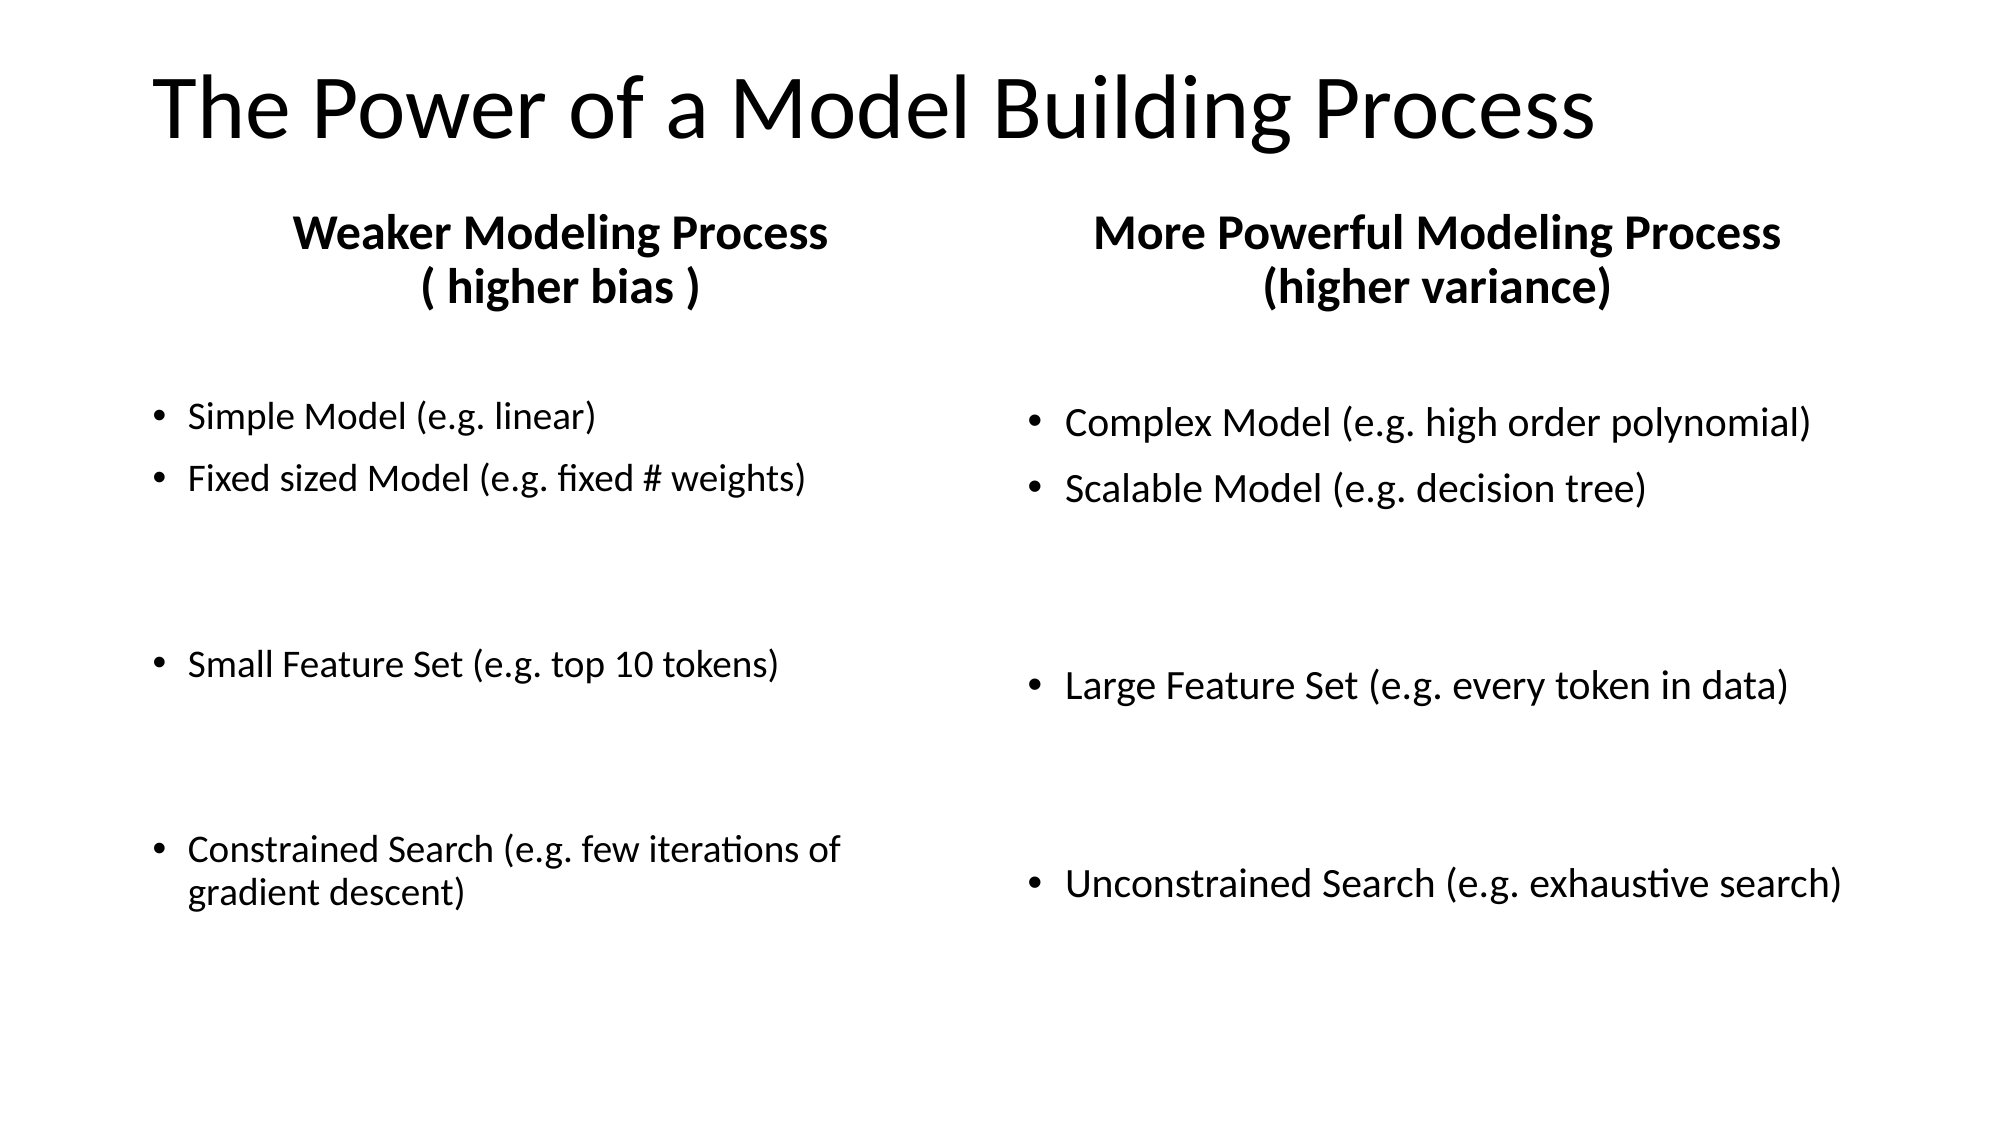

# The Power of a Model Building Process
Weaker Modeling Process
( higher bias )
More Powerful Modeling Process
(higher variance)

Simple Model (e.g. linear)
Fixed sized Model (e.g. fixed # weights)

Small Feature Set (e.g. top 10 tokens)

Constrained Search (e.g. few iterations of gradient descent)

Complex Model (e.g. high order polynomial)
Scalable Model (e.g. decision tree)

Large Feature Set (e.g. every token in data)

Unconstrained Search (e.g. exhaustive search)